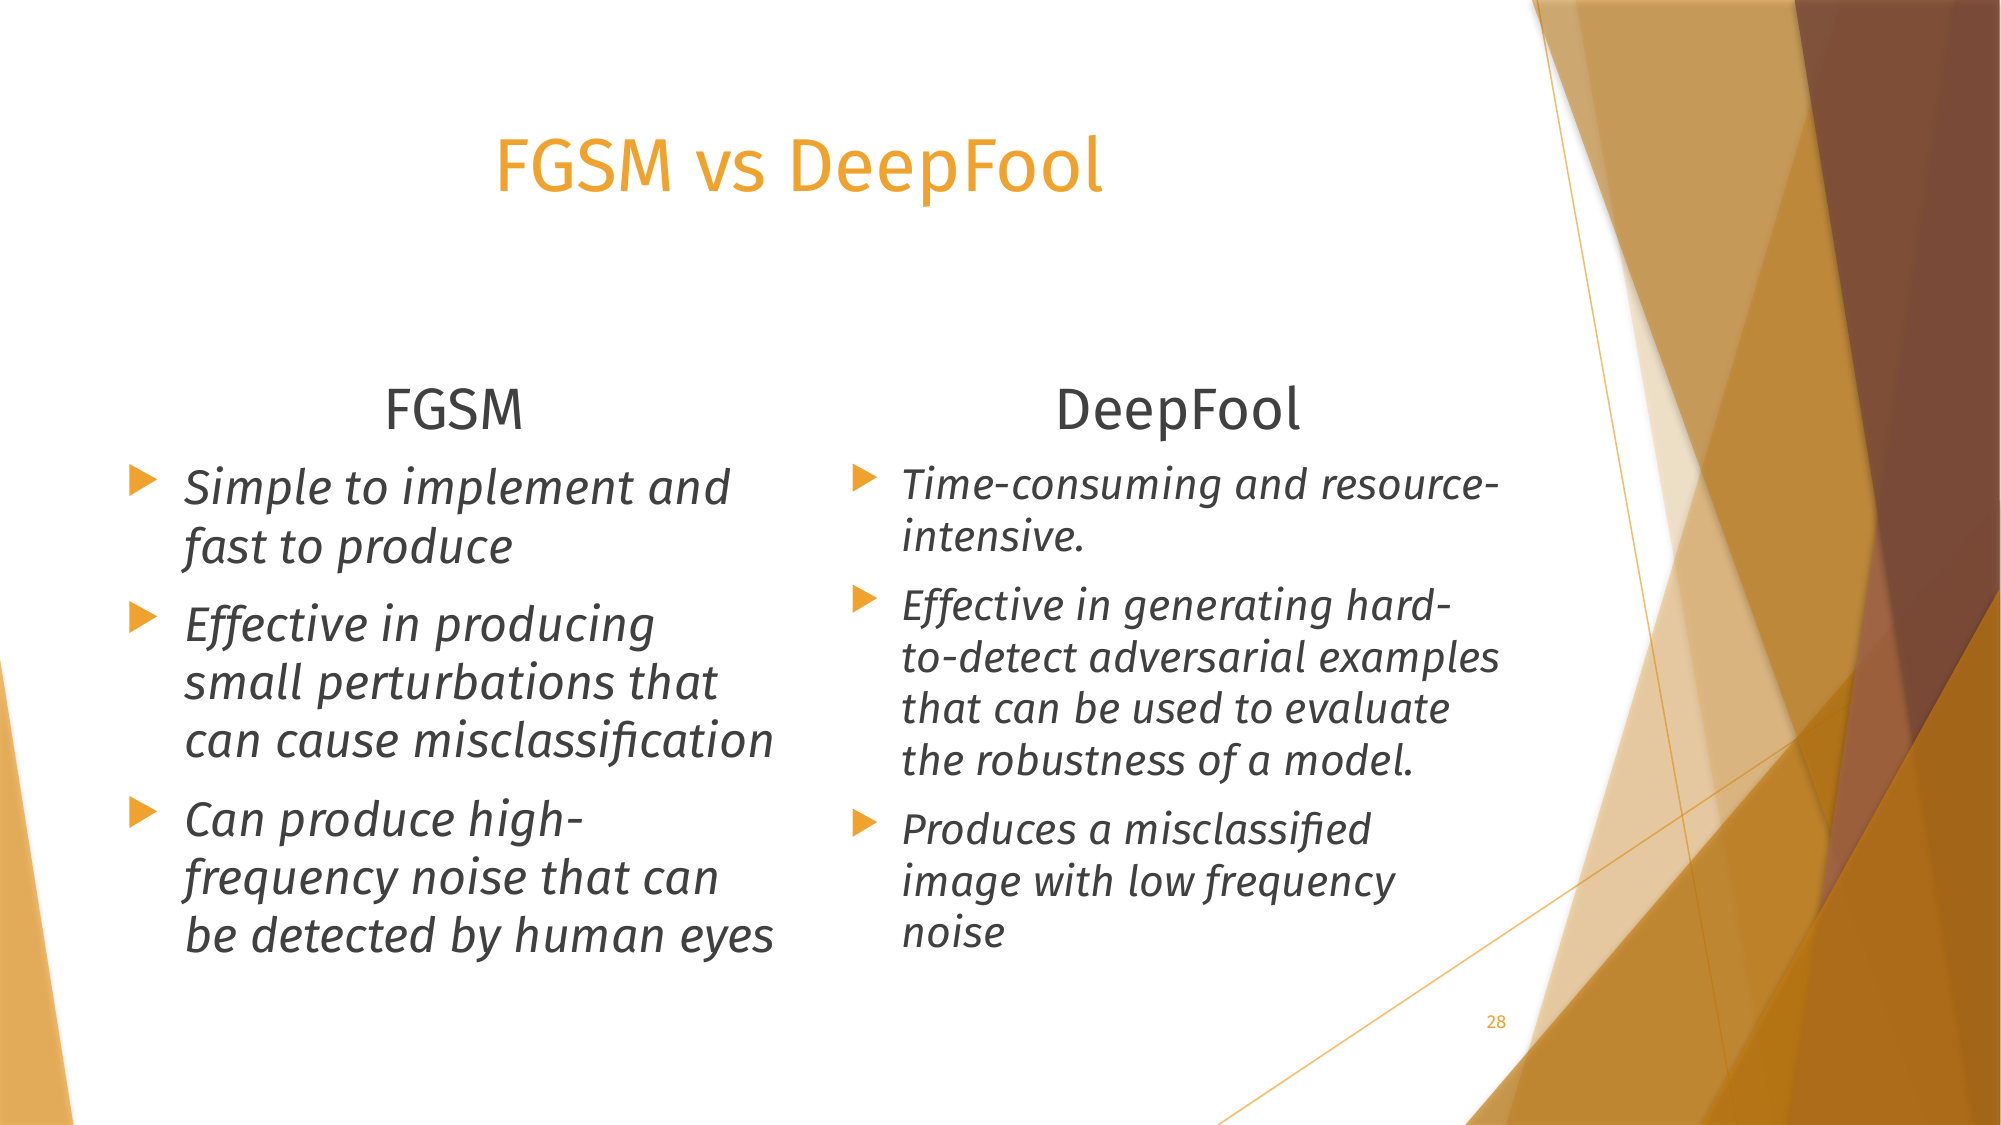

# FGSM vs DeepFool
FGSM
DeepFool
Simple to implement and fast to produce
Effective in producing small perturbations that can cause misclassification
Can produce high-frequency noise that can be detected by human eyes

Time-consuming and resource-intensive.
Effective in generating hard-to-detect adversarial examples that can be used to evaluate the robustness of a model.
Produces a misclassified image with low frequency noise

28